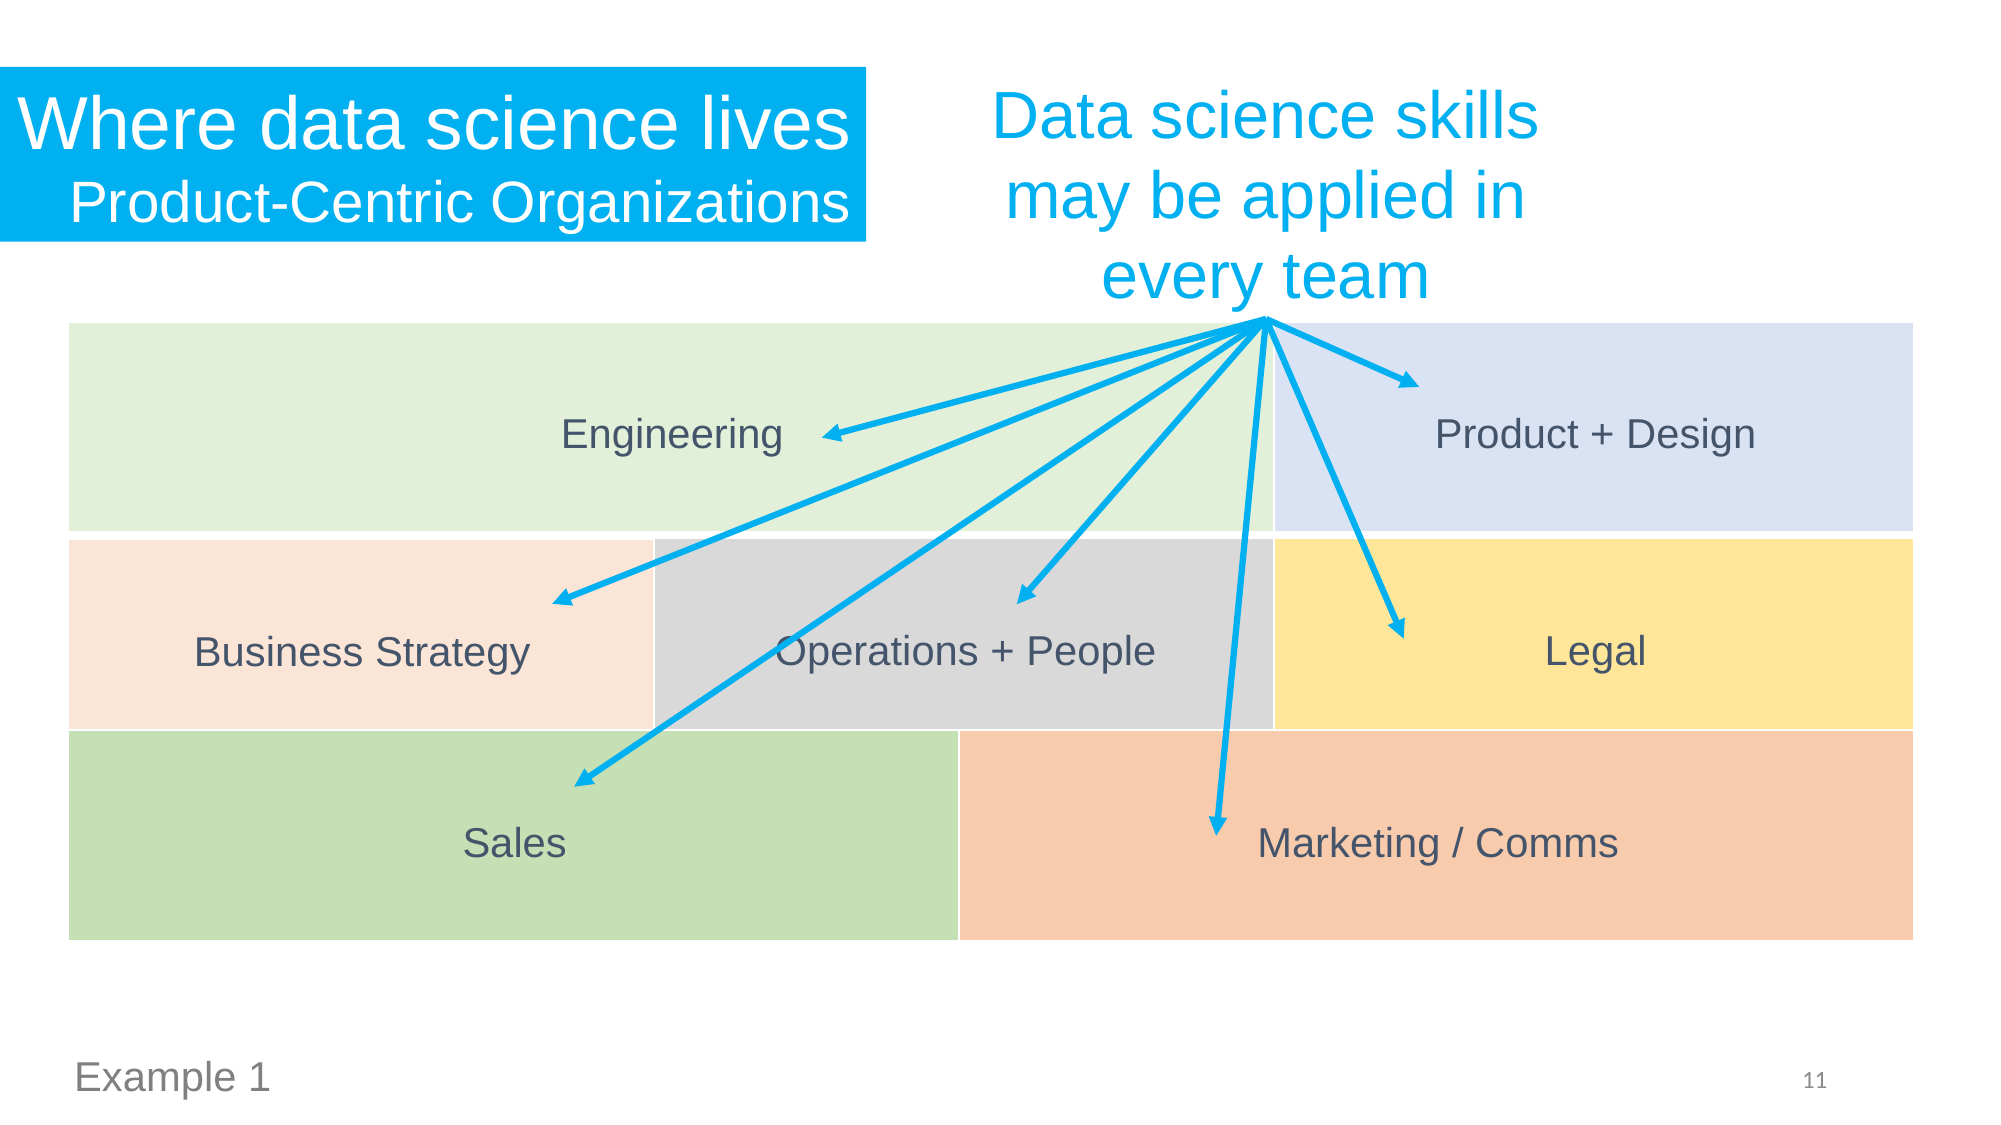

Data science skills may be applied in every team
 Where data science lives
Product-Centric Organizations
Engineering
Product + Design
Operations + People
Legal
Business Strategy
Sales
Marketing / Comms
Example 1
11